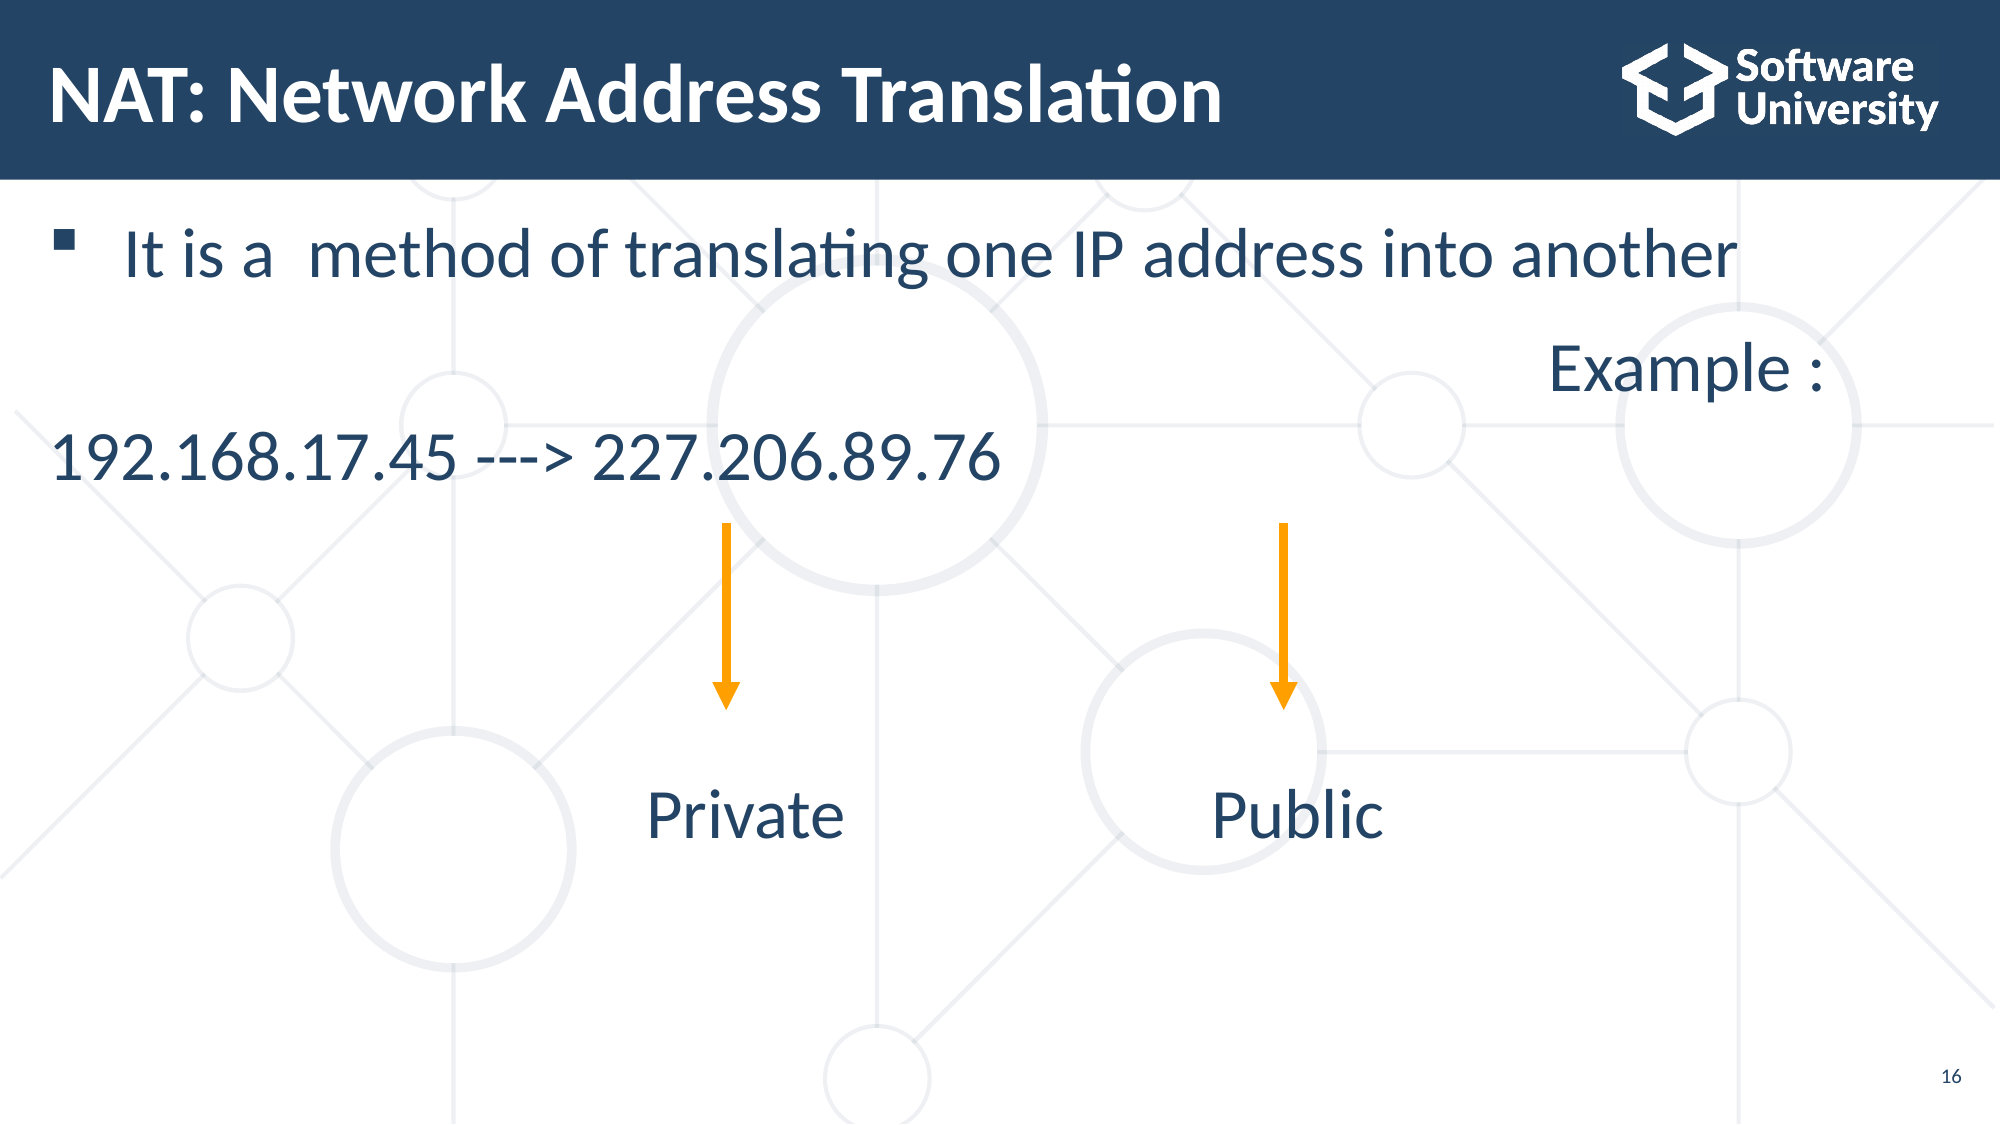

# NAT: Network Address Translation
It is a  method of translating one IP address into another
										Example : 192.168.17.45 ---> 227.206.89.76

Private
Public
16